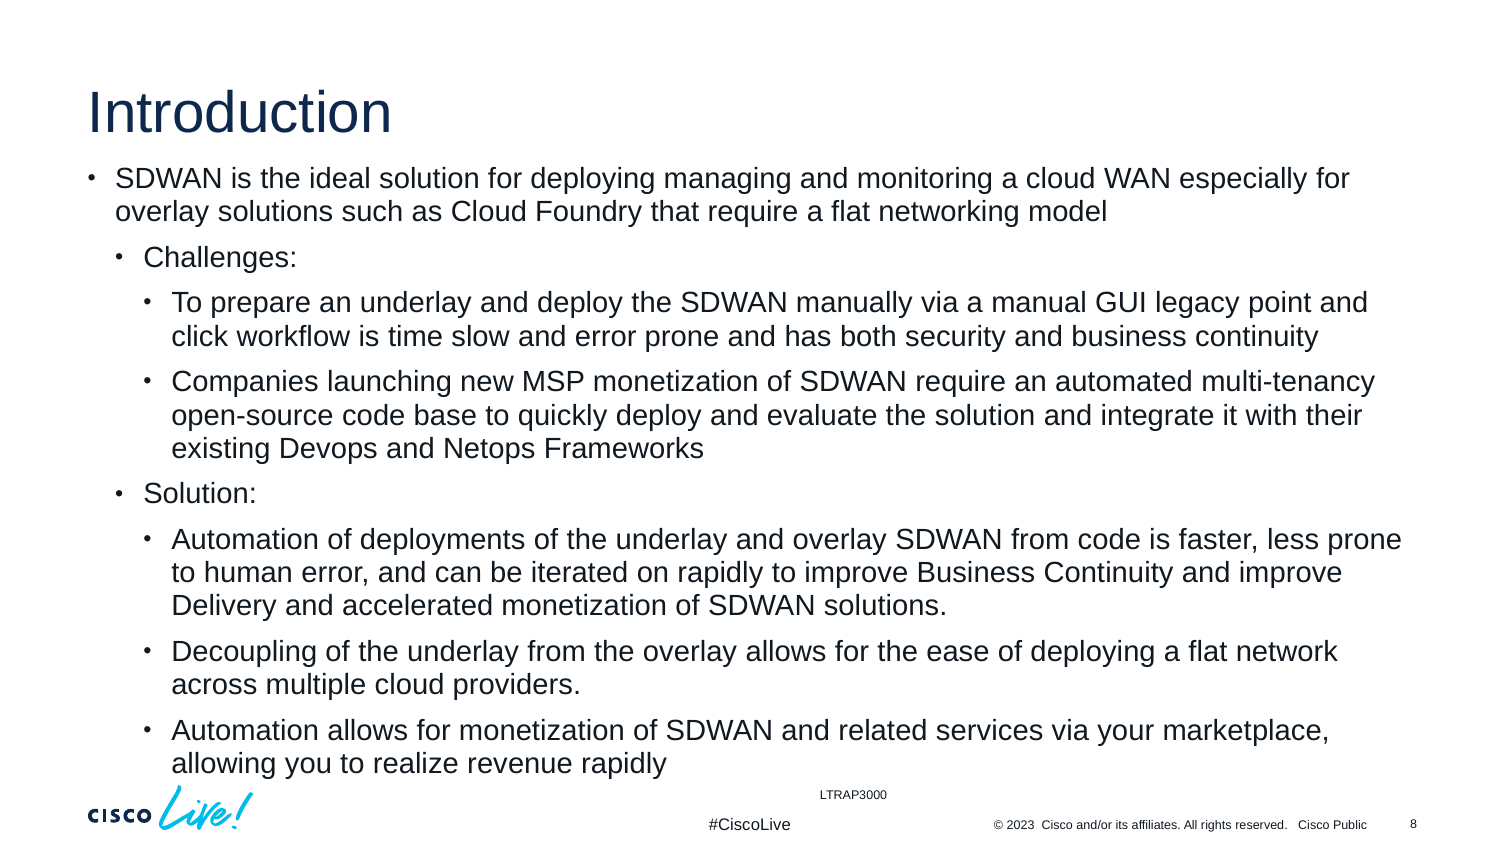

# Introduction

SDWAN is the ideal solution for deploying managing and monitoring a cloud WAN especially for overlay solutions such as Cloud Foundry that require a flat networking model
Challenges:
To prepare an underlay and deploy the SDWAN manually via a manual GUI legacy point and click workflow is time slow and error prone and has both security and business continuity
Companies launching new MSP monetization of SDWAN require an automated multi-tenancy open-source code base to quickly deploy and evaluate the solution and integrate it with their existing Devops and Netops Frameworks
Solution:
Automation of deployments of the underlay and overlay SDWAN from code is faster, less prone to human error, and can be iterated on rapidly to improve Business Continuity and improve Delivery and accelerated monetization of SDWAN solutions.
Decoupling of the underlay from the overlay allows for the ease of deploying a flat network across multiple cloud providers.
Automation allows for monetization of SDWAN and related services via your marketplace, allowing you to realize revenue rapidly
8
LTRAP3000